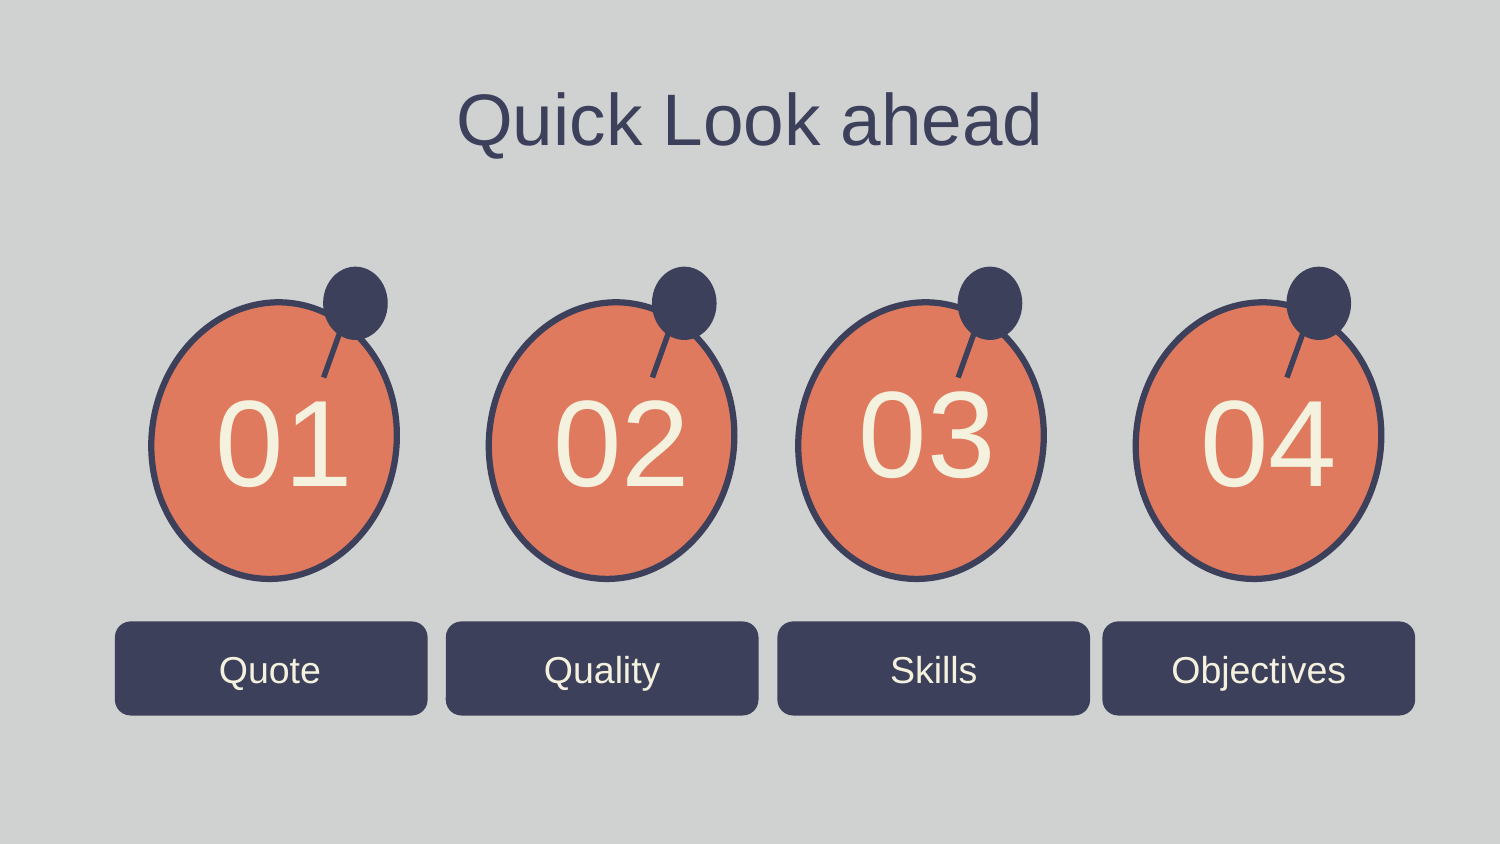

# Quick Look ahead

03
01
02
04

Skills
Objectives
Quote
Quality